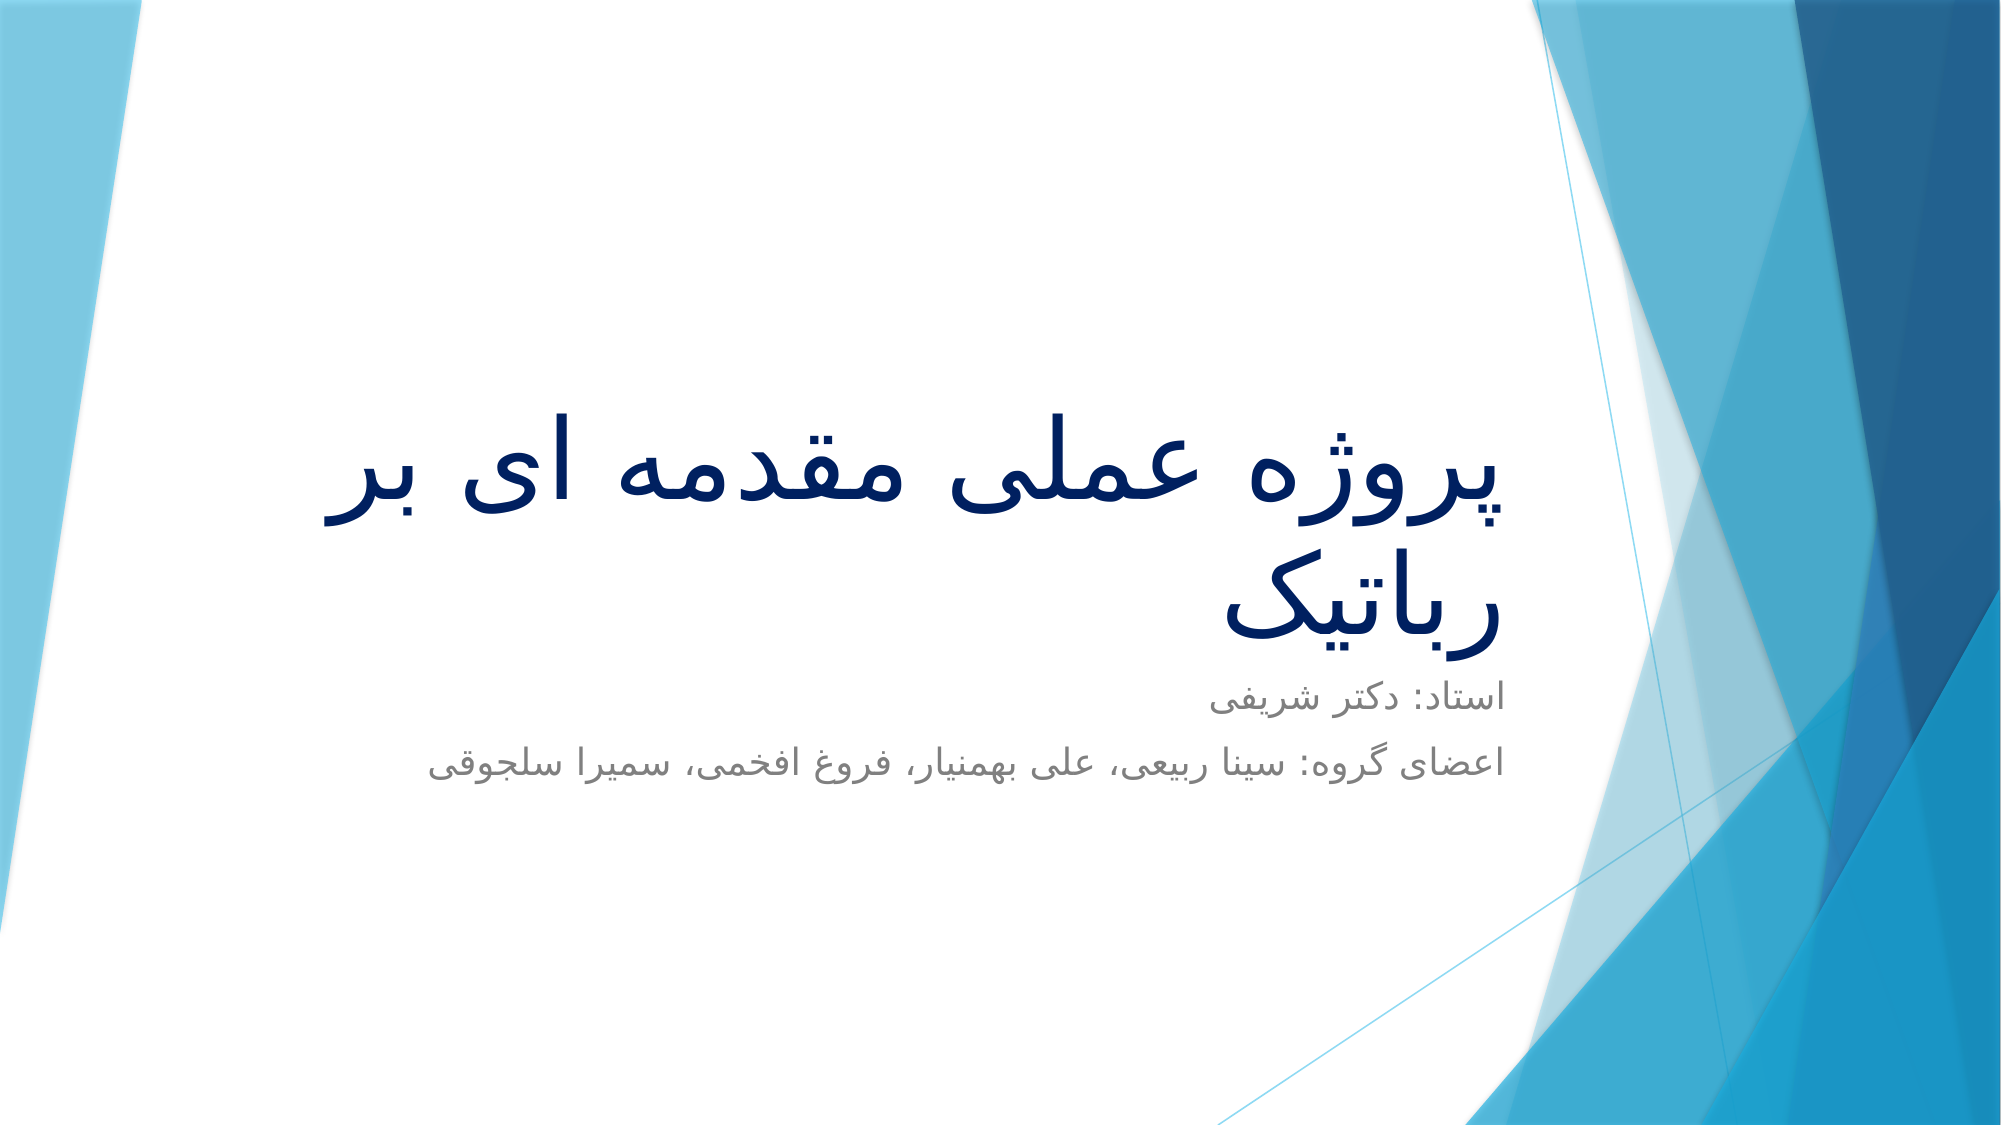

# پروژه عملی مقدمه ای بر رباتیک
استاد: دکتر شریفی
اعضای گروه: سینا ربیعی، علی بهمنیار، فروغ افخمی، سمیرا سلجوقی